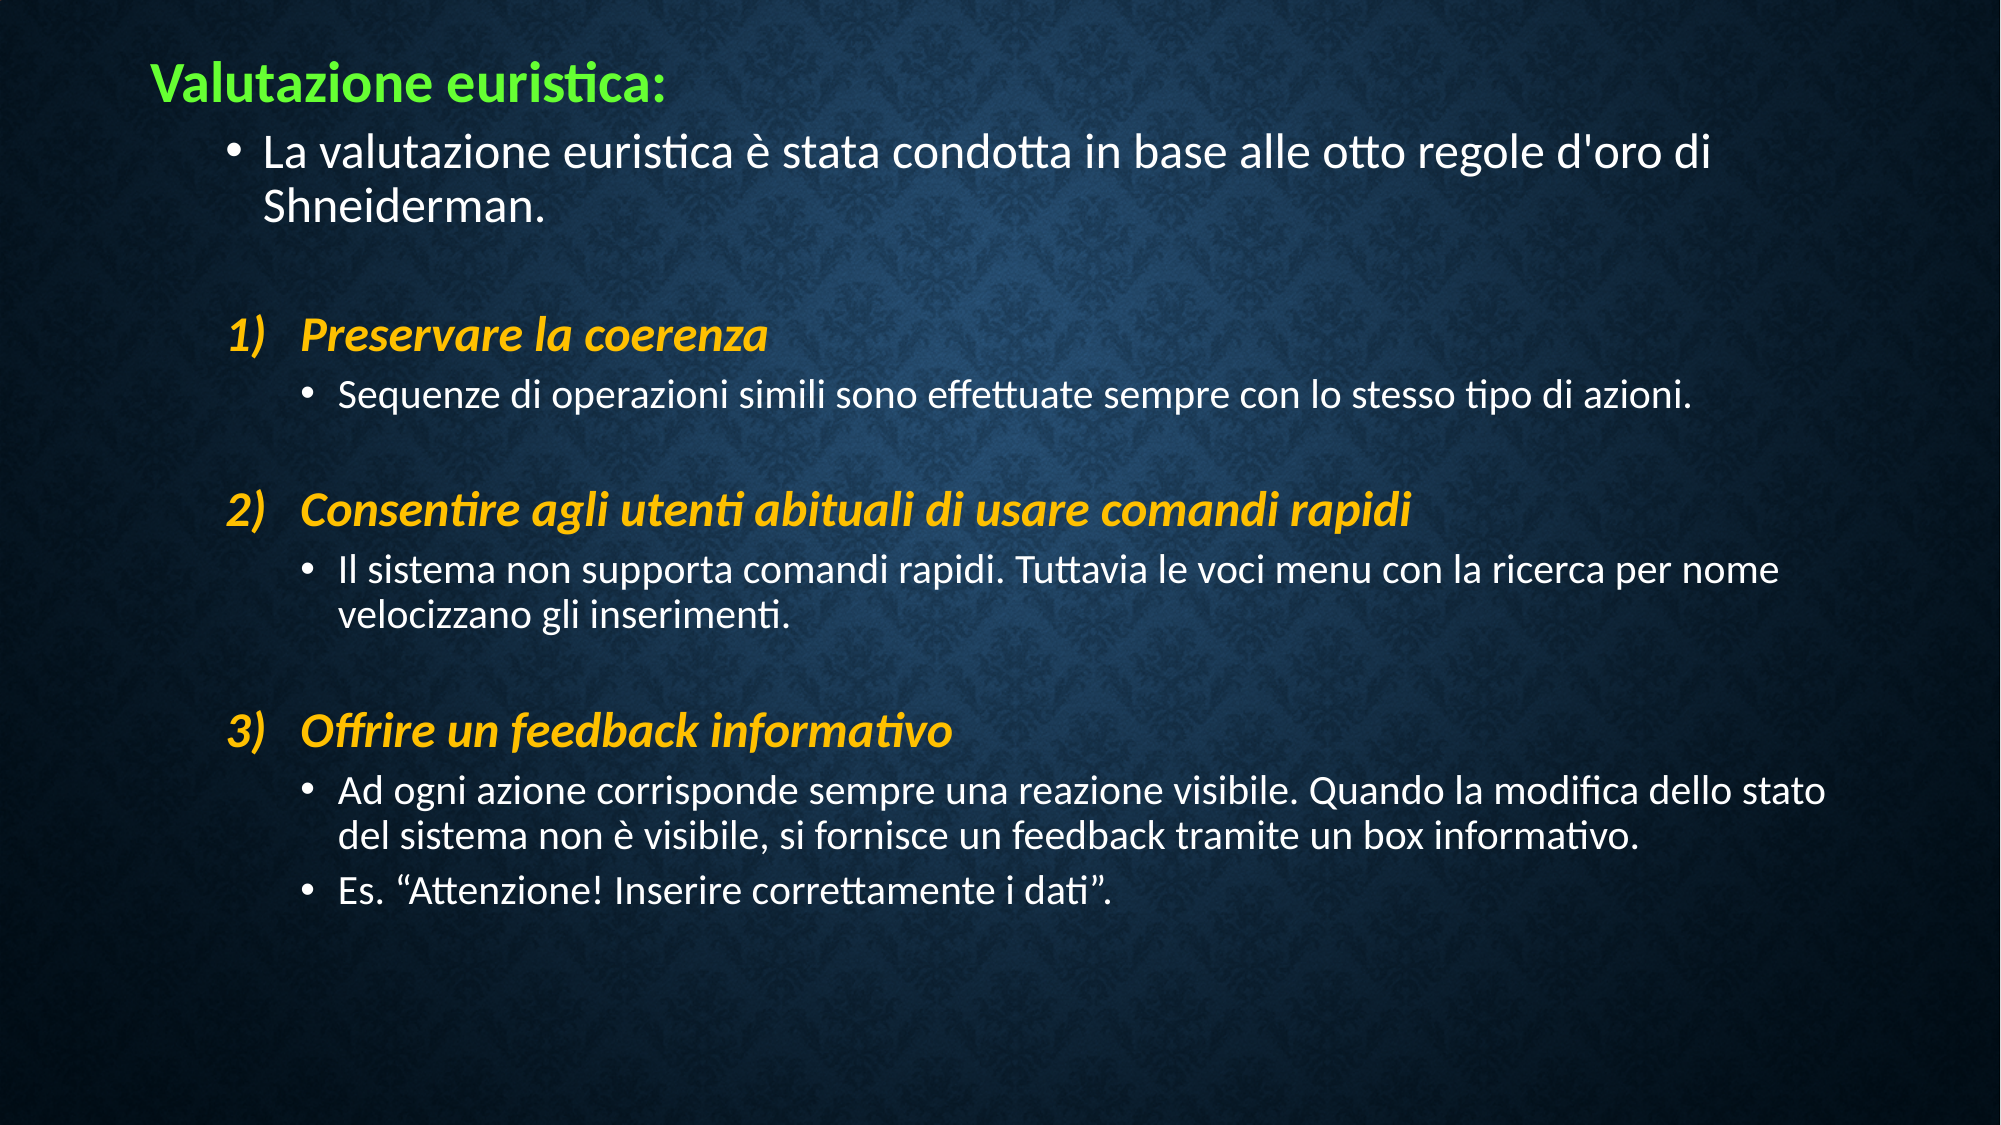

Valutazione euristica:
La valutazione euristica è stata condotta in base alle otto regole d'oro di Shneiderman.

Preservare la coerenza
Sequenze di operazioni simili sono effettuate sempre con lo stesso tipo di azioni.

Consentire agli utenti abituali di usare comandi rapidi
Il sistema non supporta comandi rapidi. Tuttavia le voci menu con la ricerca per nome velocizzano gli inserimenti.

Offrire un feedback informativo
Ad ogni azione corrisponde sempre una reazione visibile. Quando la modifica dello stato del sistema non è visibile, si fornisce un feedback tramite un box informativo.
Es. “Attenzione! Inserire correttamente i dati”.